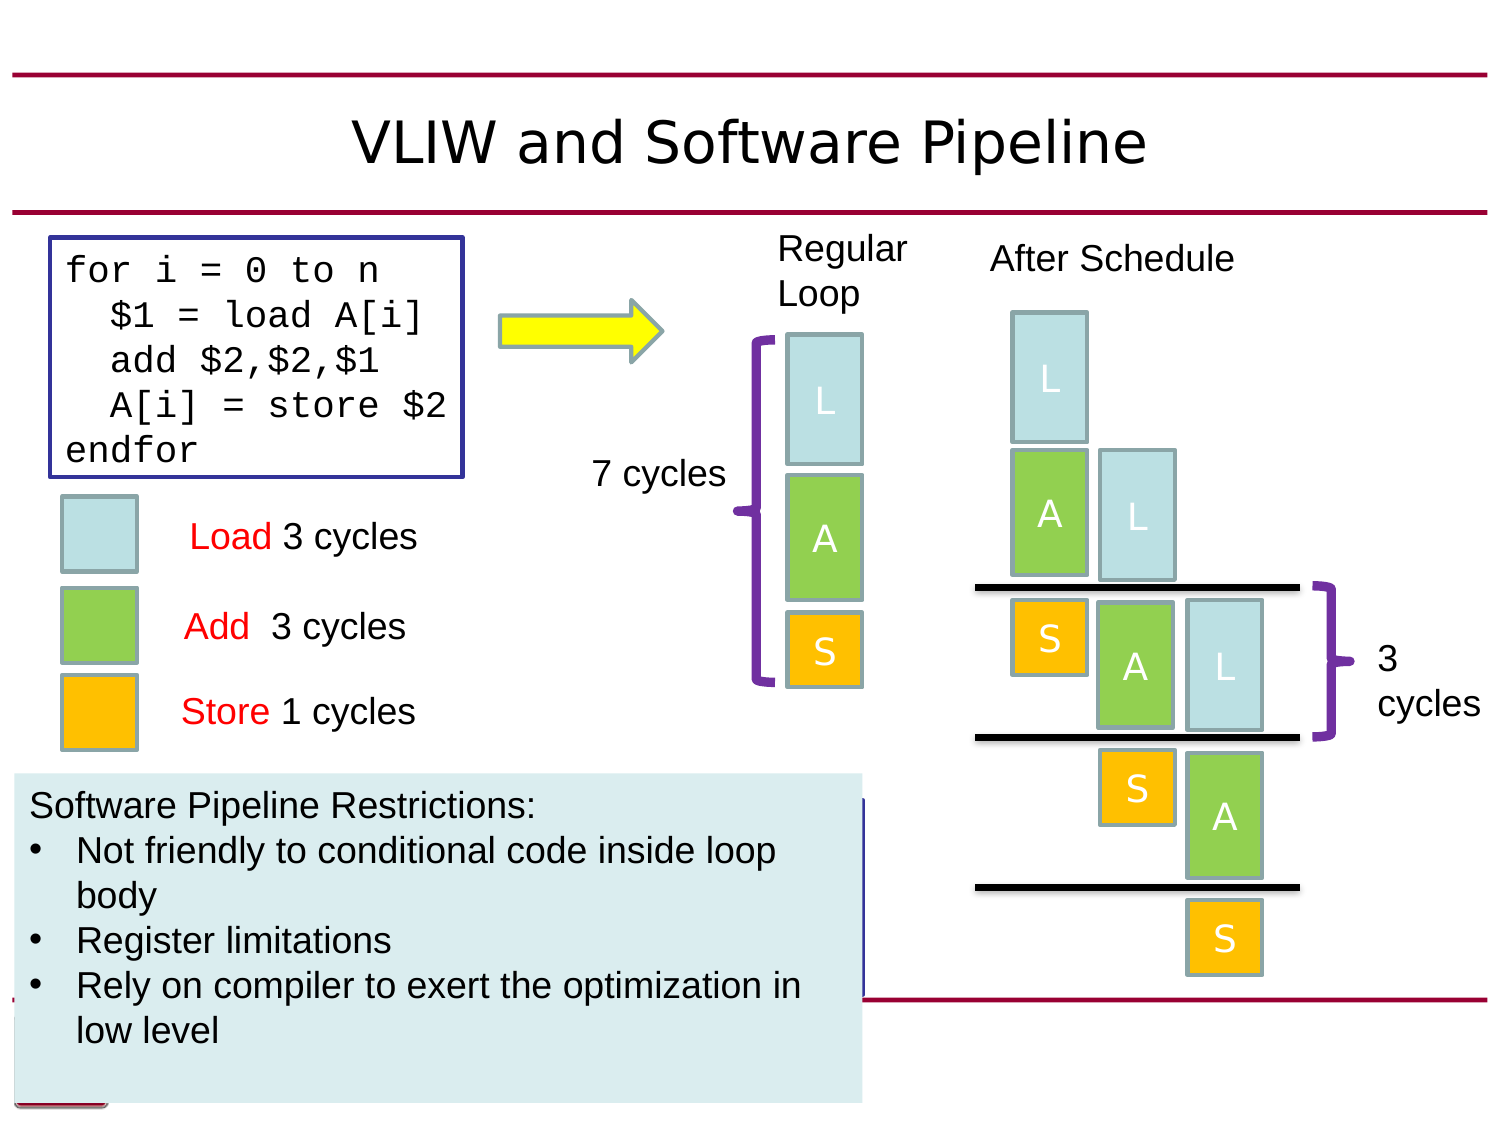

# VLIW and Software Pipeline
Regular Loop
After Schedule
for i = 0 to n
  $1 = load A[i]
  add $2,$2,$1
  A[i] = store $2
endfor

L
L

7 cycles
A
L
A

Load 3 cycles

Add  3 cycles
S
L
A
S
3
cycles

Store 1 cycles
S
A
Software Pipeline Restrictions:
Not friendly to conditional code inside loop body
Register limitations
Rely on compiler to exert the optimization in low level

VLIW Software
Pipelined Loop with static scheduler
Out-of-order Processor with dynamic scheduler
S